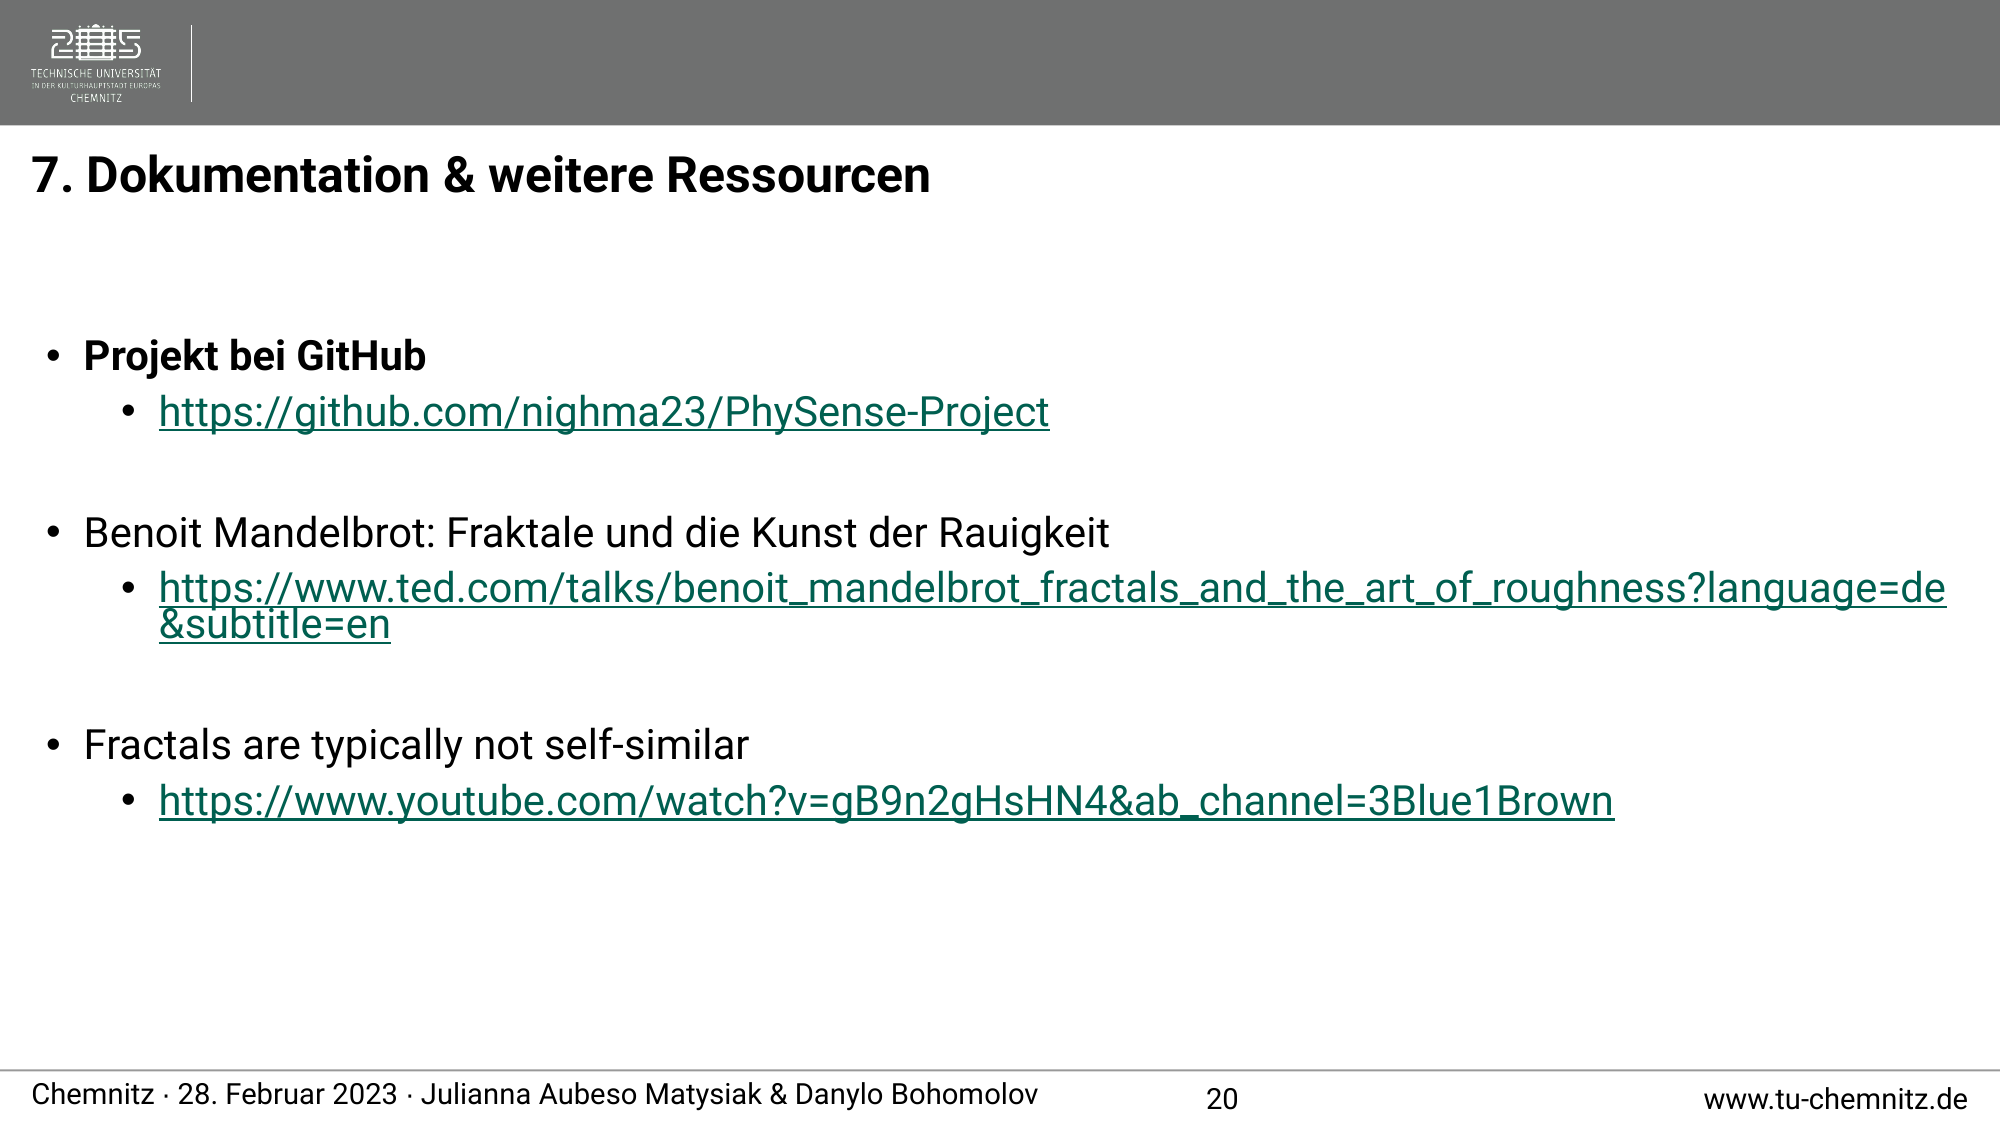

#
7. Dokumentation & weitere Ressourcen
Projekt bei GitHub
https://github.com/nighma23/PhySense-Project

Benoit Mandelbrot: Fraktale und die Kunst der Rauigkeit
https://www.ted.com/talks/benoit_mandelbrot_fractals_and_the_art_of_roughness?language=de&subtitle=en

Fractals are typically not self-similar
https://www.youtube.com/watch?v=gB9n2gHsHN4&ab_channel=3Blue1Brown